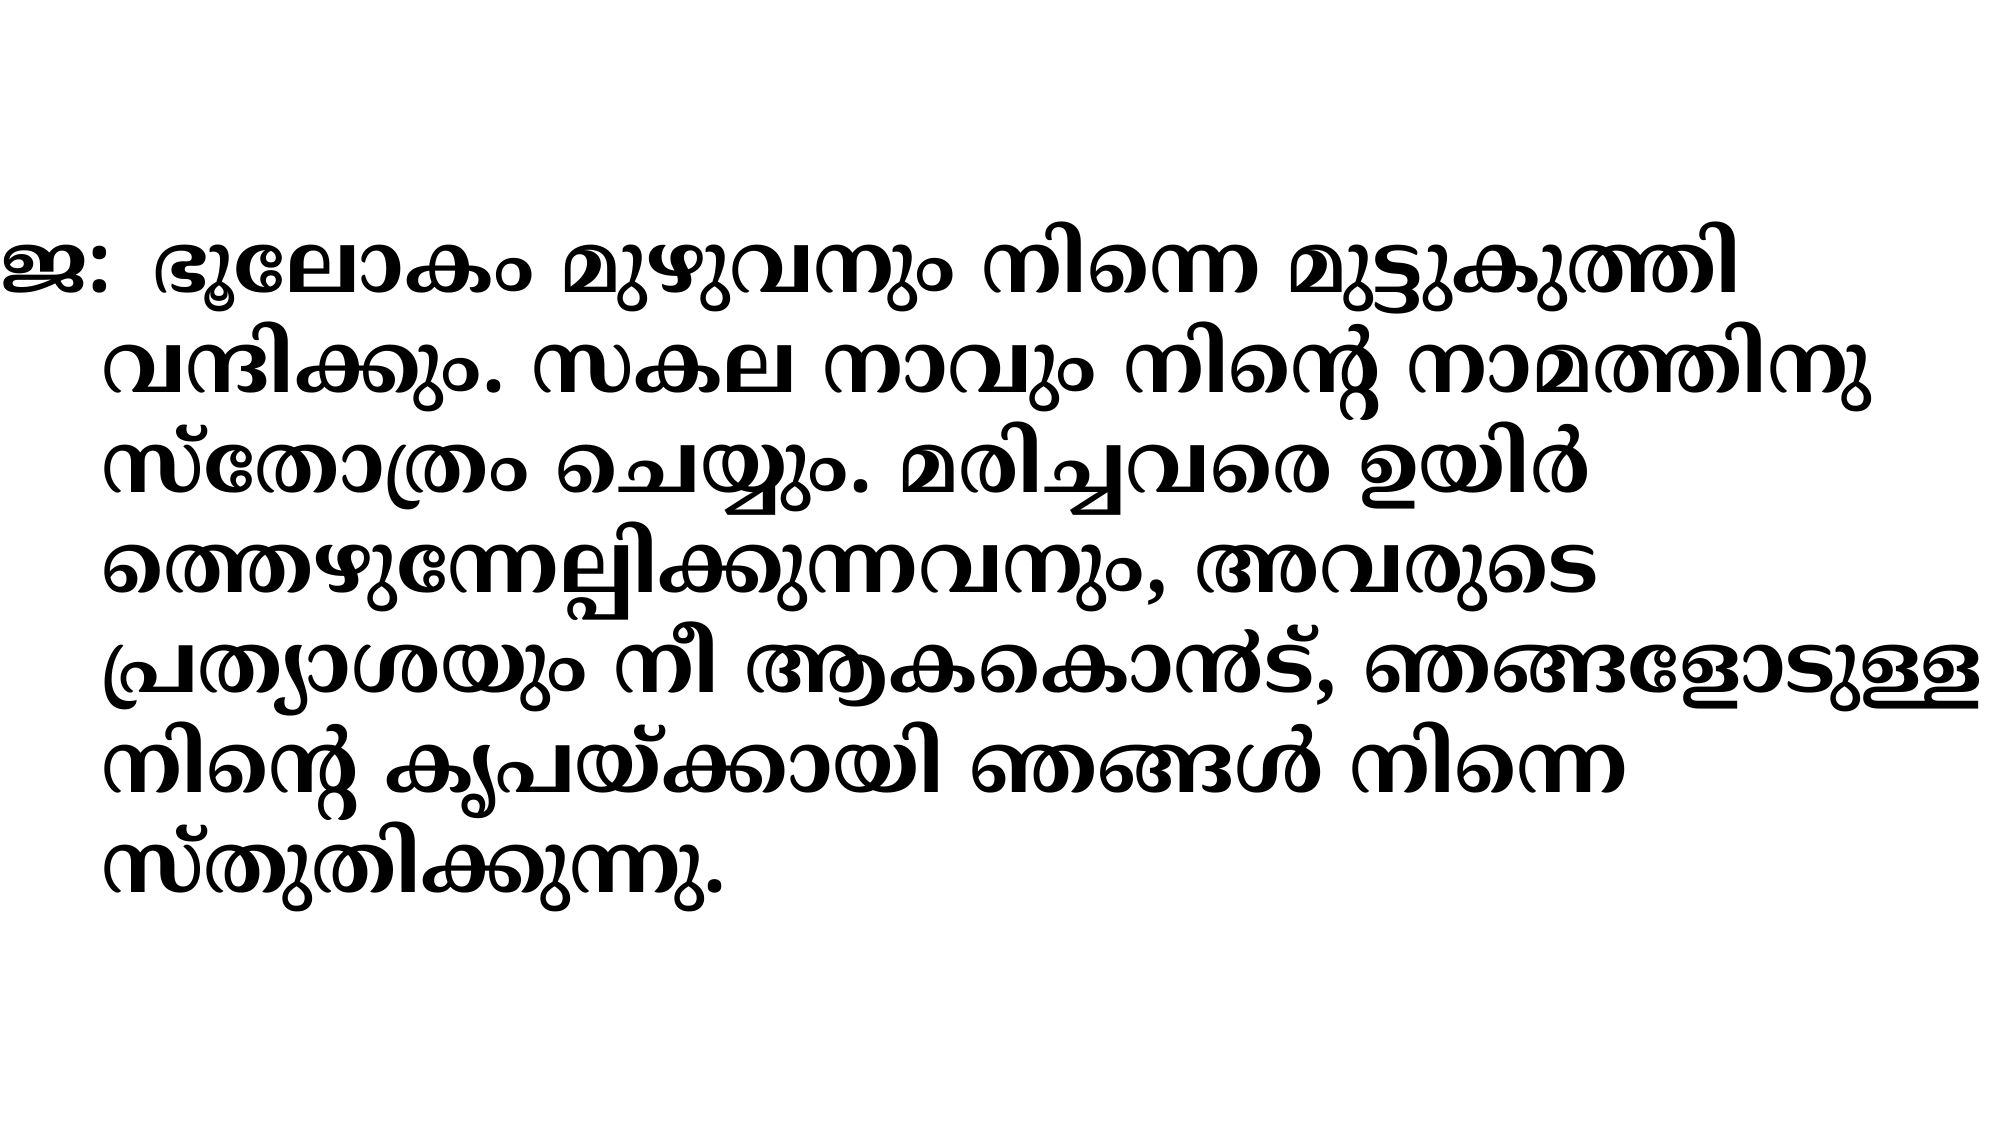

ജ:
  ഭൂലോകം മുഴുവനും നിന്നെ മുട്ടുകുത്തി വന്ദിക്കും. സകല നാവും നിന്‍റെ നാമത്തിനു സ്തോത്രം ചെയ്യും. മരിച്ചവരെ ഉയിര്‍ത്തെഴുന്നേല്പിക്കുന്നവനും, അവരുടെ പ്രത്യാശയും നീ ആകകൊ൯ട്, ഞങ്ങളോടുള്ള നിന്‍റെ കൃപയ്ക്കായി ഞങ്ങള്‍ നിന്നെ സ്തുതിക്കുന്നു.